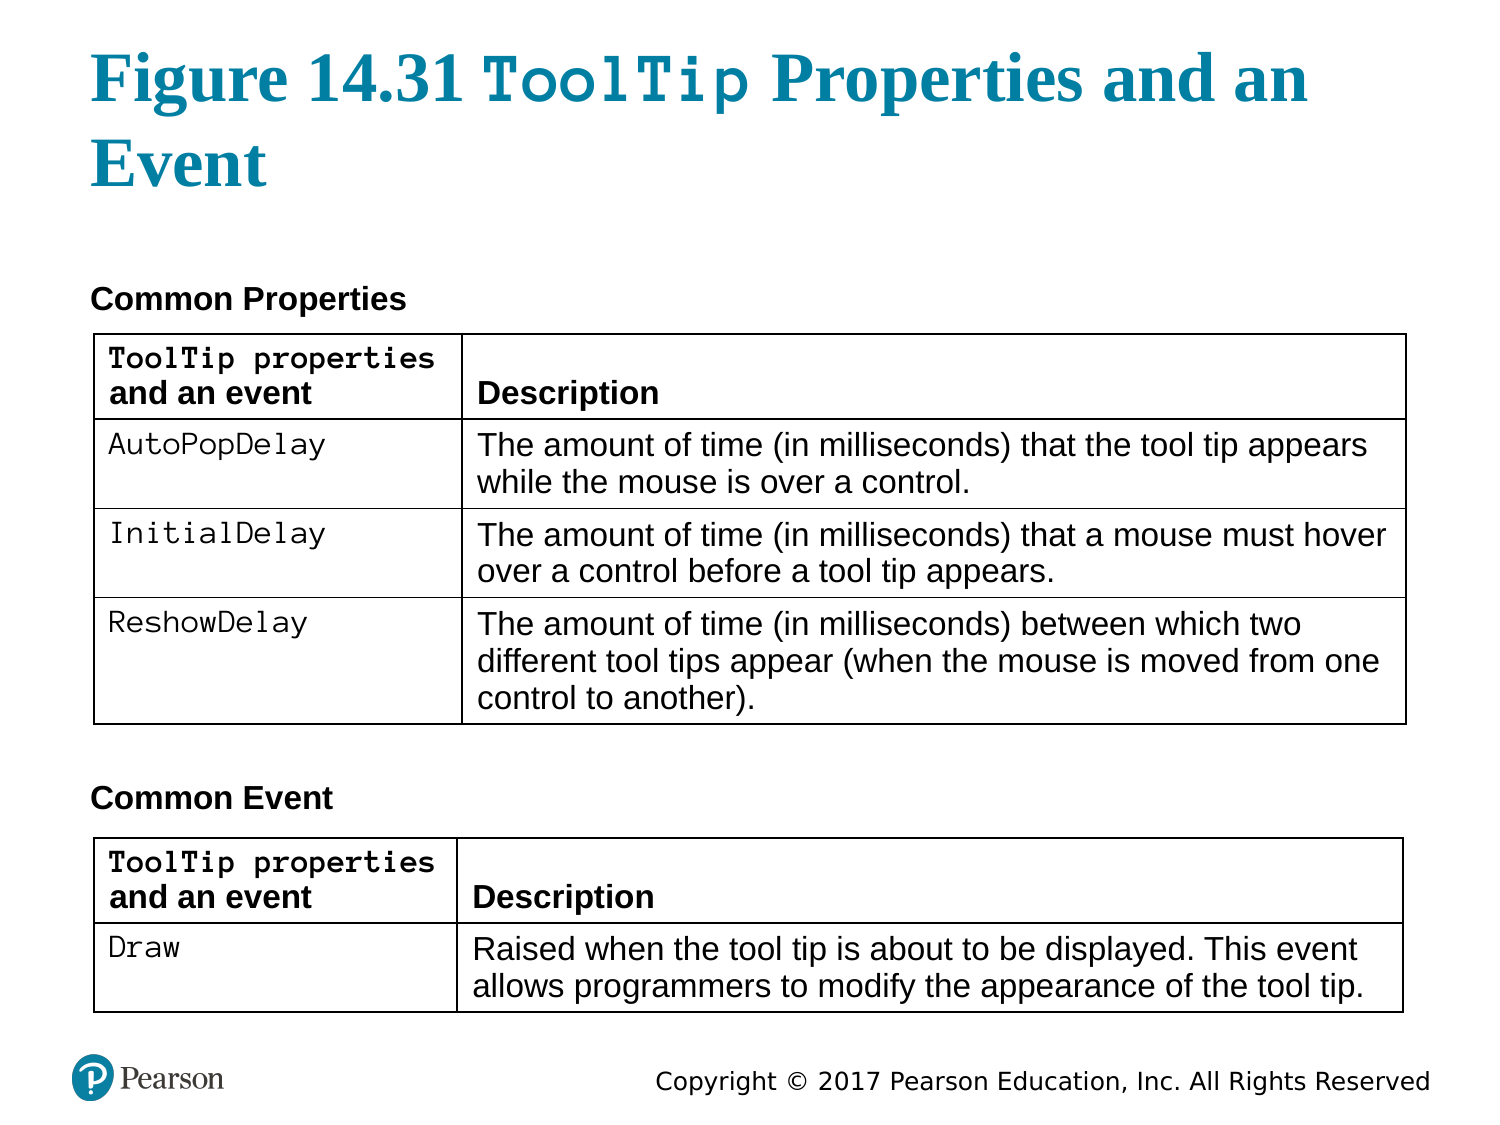

# Figure 14.31 ToolTip Properties and an Event
Common Properties
| ToolTip properties and an event | Description |
| --- | --- |
| AutoPopDelay | The amount of time (in milliseconds) that the tool tip appears while the mouse is over a control. |
| InitialDelay | The amount of time (in milliseconds) that a mouse must hover over a control before a tool tip appears. |
| ReshowDelay | The amount of time (in milliseconds) between which two different tool tips appear (when the mouse is moved from one control to another). |
Common Event
| ToolTip properties and an event | Description |
| --- | --- |
| Draw | Raised when the tool tip is about to be displayed. This event allows programmers to modify the appearance of the tool tip. |